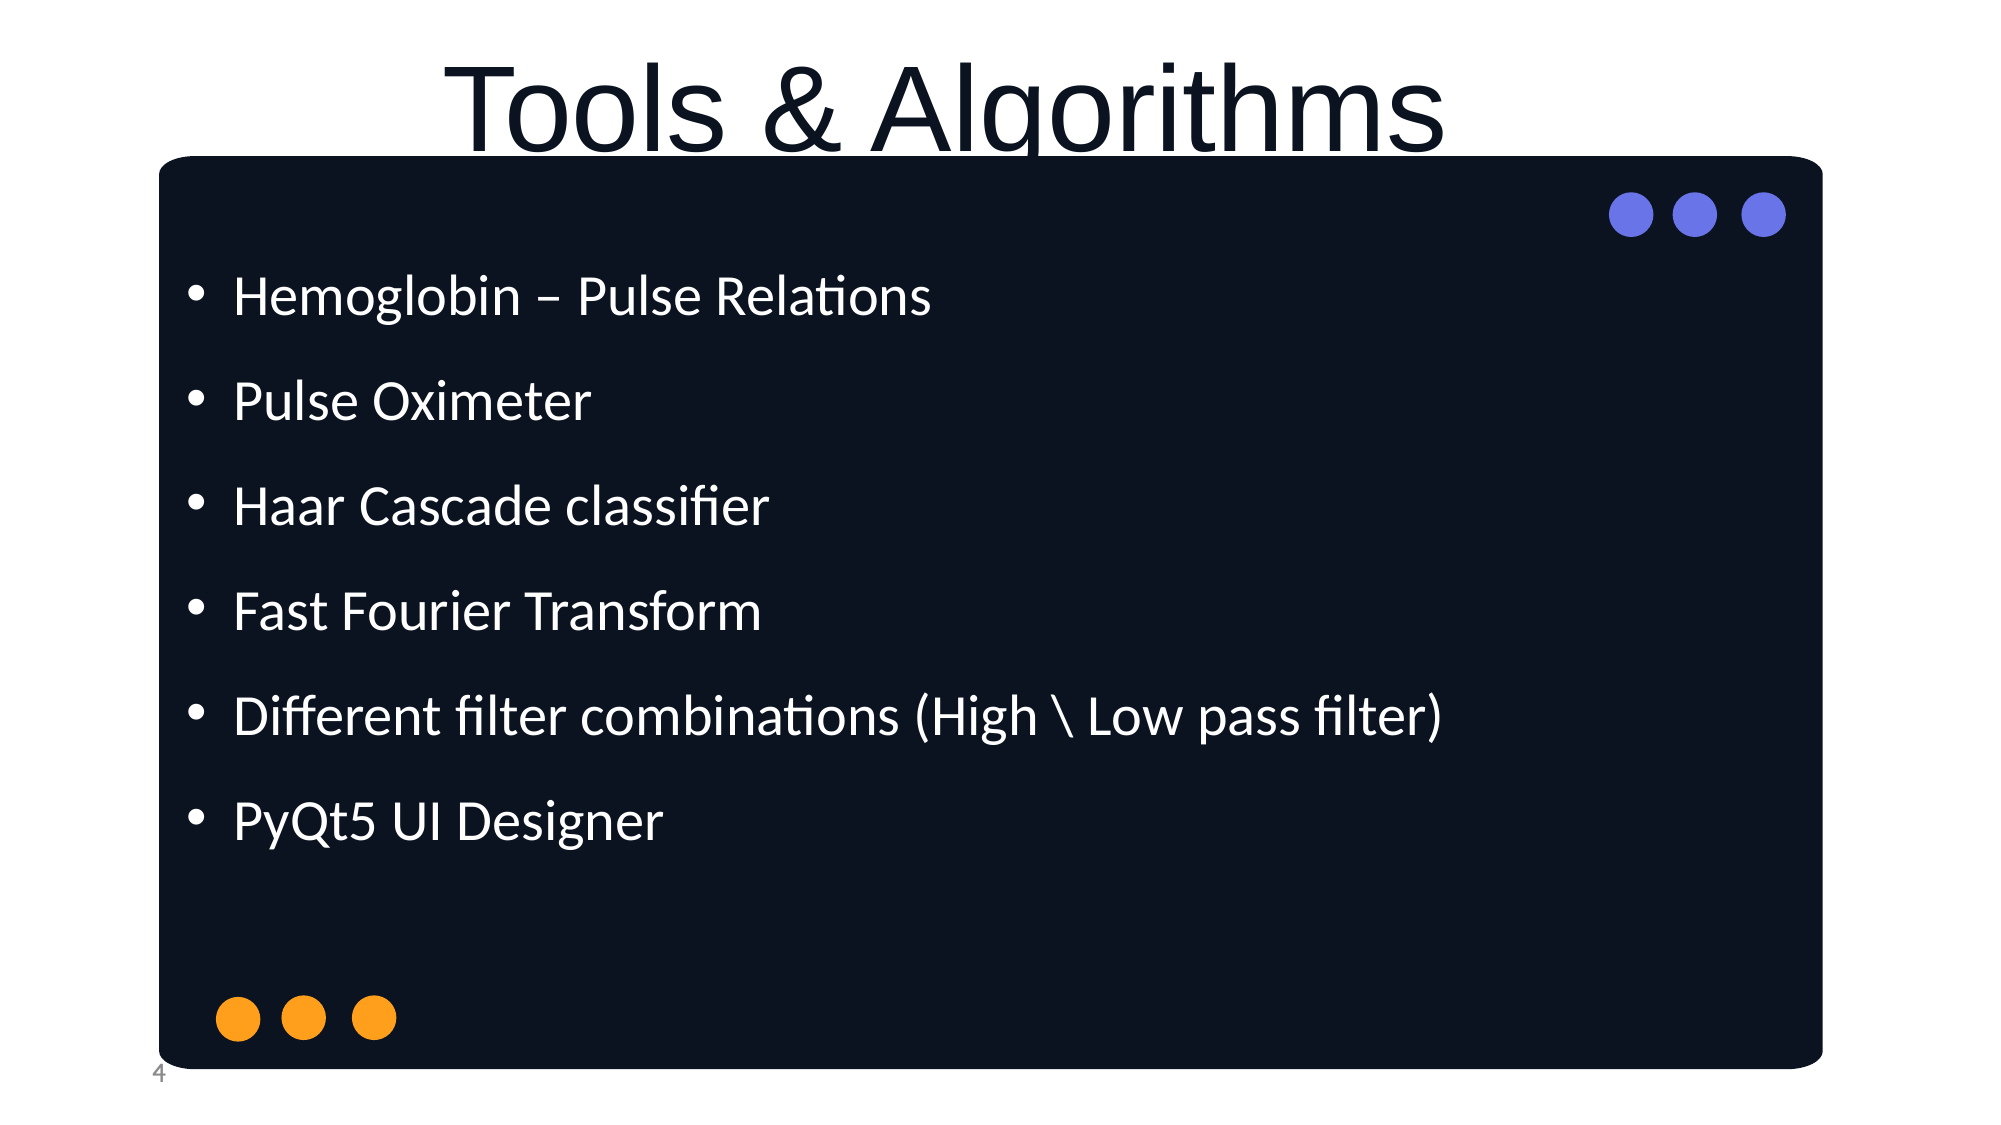

Tools & Algorithms

Hemoglobin – Pulse Relations
Pulse Oximeter
Haar Cascade classifier
Fast Fourier Transform
Different filter combinations (High \ Low pass filter)
PyQt5 UI Designer

4